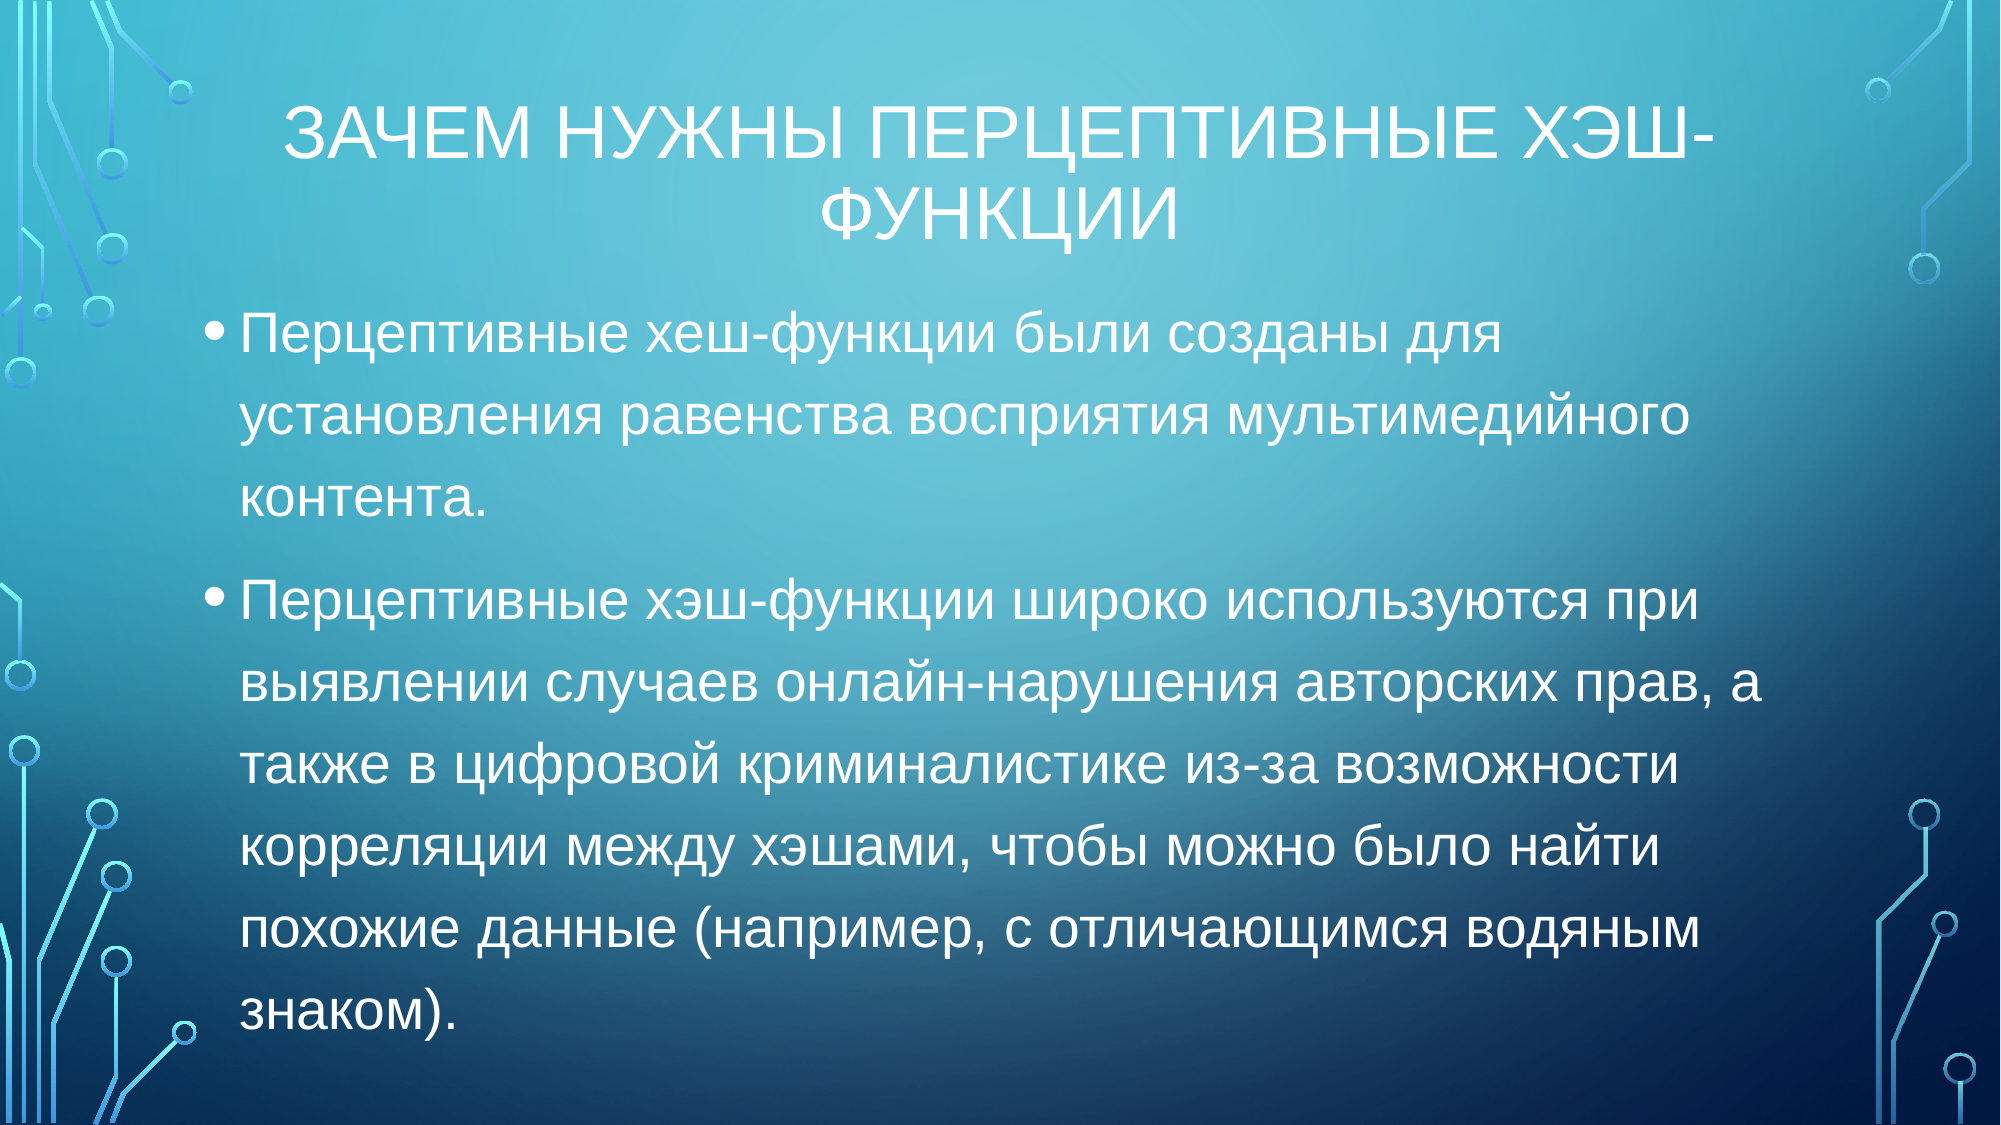

# Зачем нужны перцептивные хэш-функции
Перцептивные хеш-функции были созданы для установления равенства восприятия мультимедийного контента.
Перцептивные хэш-функции широко используются при выявлении случаев онлайн-нарушения авторских прав, а также в цифровой криминалистике из-за возможности корреляции между хэшами, чтобы можно было найти похожие данные (например, с отличающимся водяным знаком).